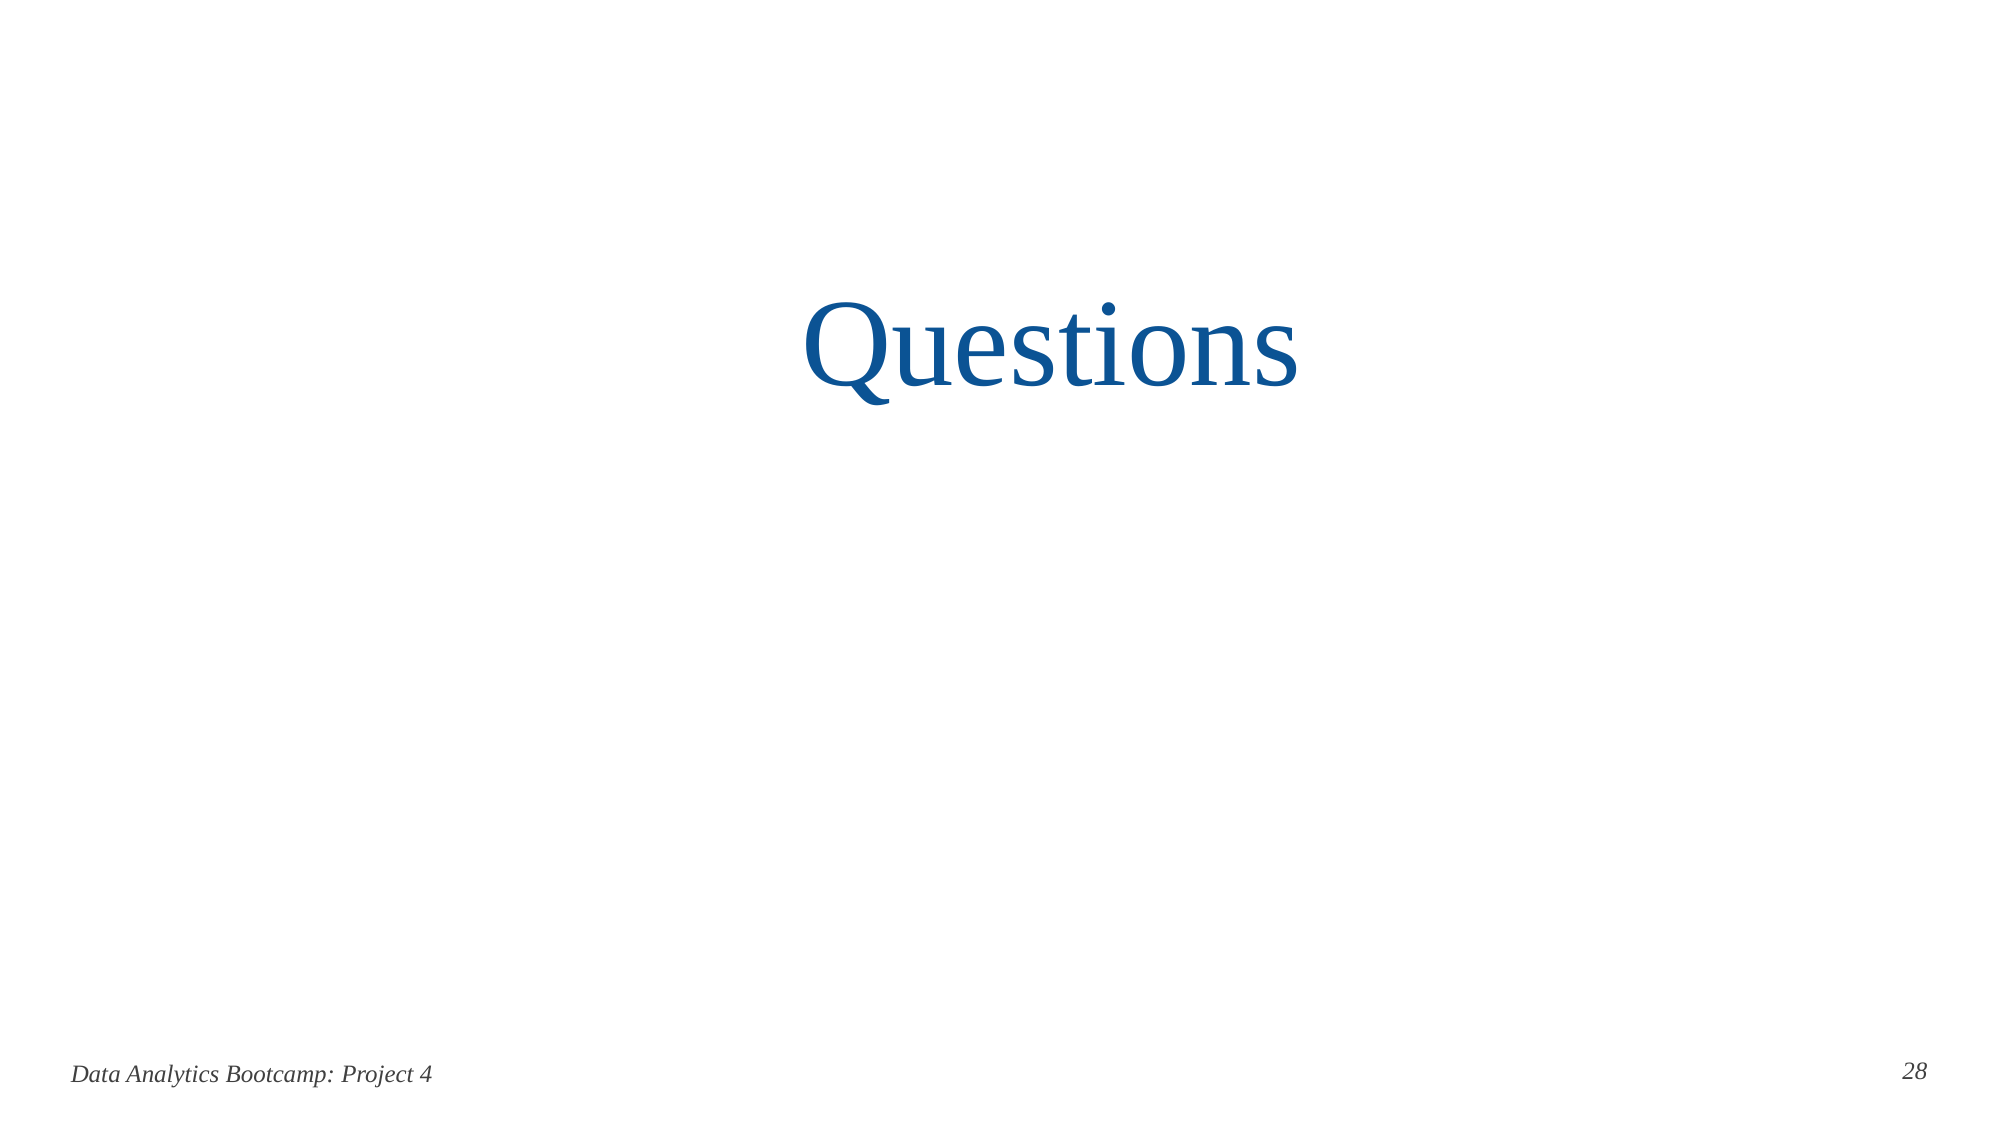

Questions
 28
Data Analytics Bootcamp: Project 4
29